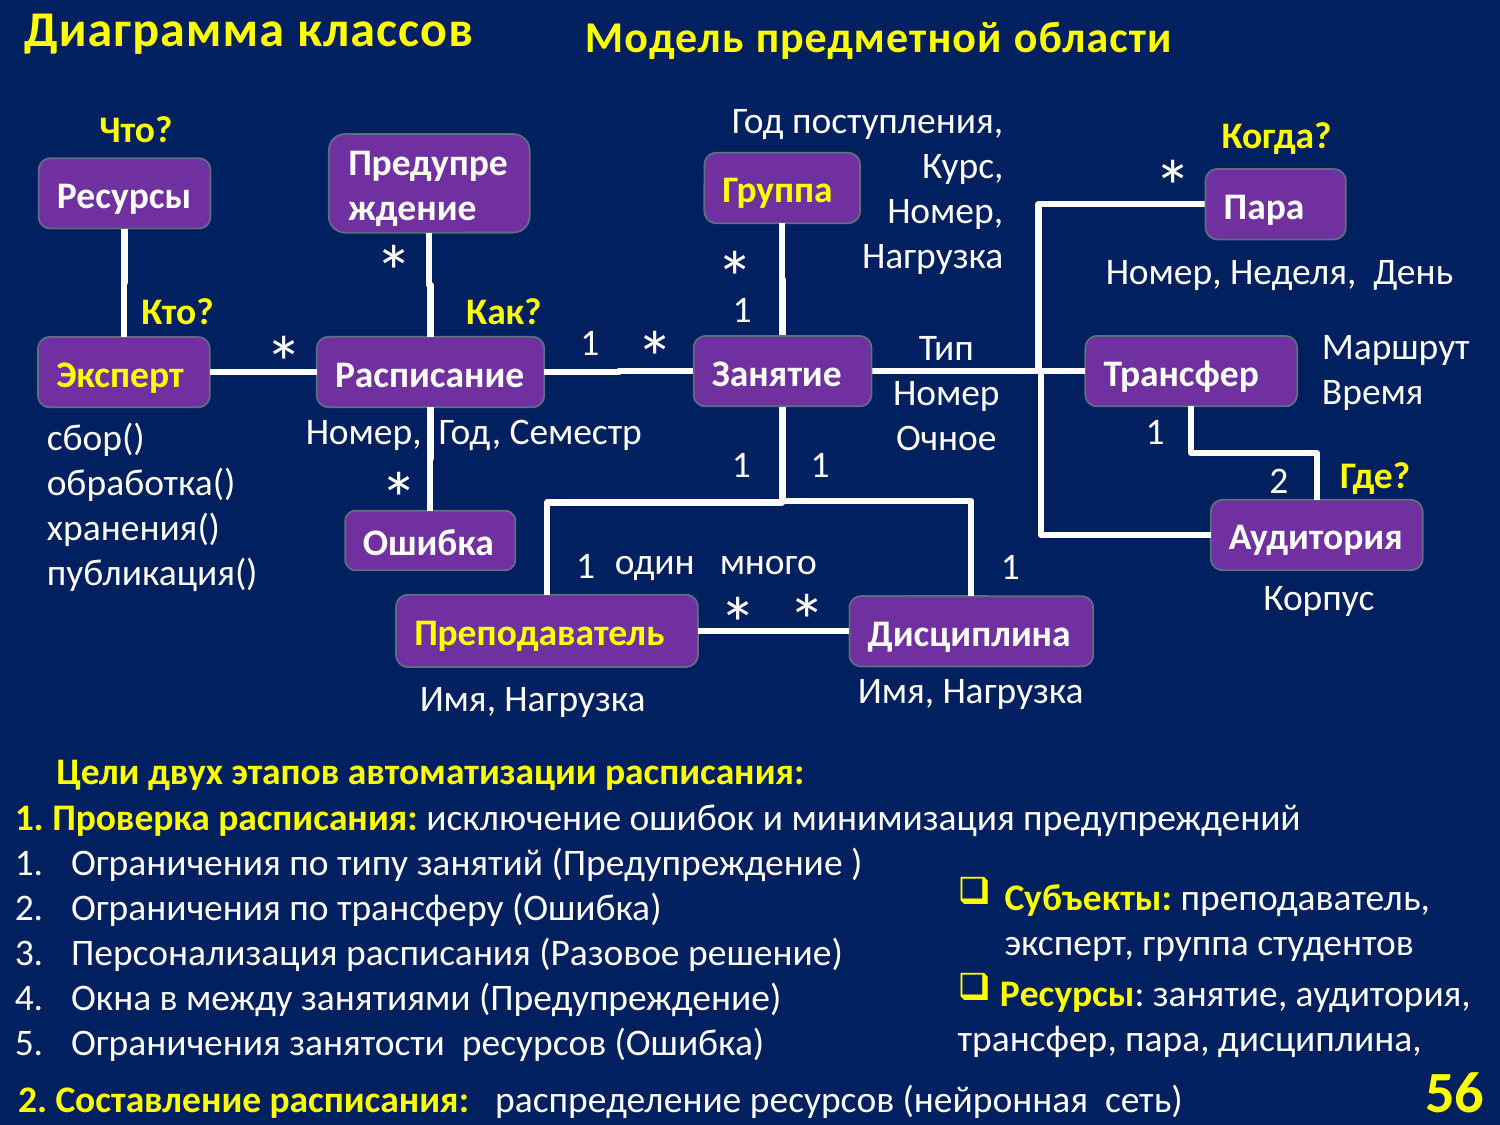

# Диаграмма классов
Модель предметной области

Год поступления,
Курс,
Номер,
Нагрузка
   Что?
   Когда?
*
Предупреждение
Группа
Ресурсы
Пара
*
*
Номер, Неделя,  День
1
   Кто?
   Как?
*
*
1
Маршрут
Время
Тип
Номер
Очное
Занятие
Трансфер
Расписание
Эксперт
Номер,  Год, Семестр
1
сбор() обработка() хранения() публикация()
1
1
*
   Где?
2
Аудитория
Ошибка
   один
   много
1
1
*
Корпус
*
Преподаватель
Дисциплина
Имя, Нагрузка
Имя, Нагрузка
Цели двух этапов автоматизации расписания:
1. Проверка расписания: исключение ошибок и минимизация предупреждений
Ограничения по типу занятий (Предупреждение )
Ограничения по трансферу (Ошибка)
Персонализация расписания (Разовое решение)
Окна в между занятиями (Предупреждение)
Ограничения занятости  ресурсов (Ошибка)
Субъекты: преподаватель, эксперт, группа студентов
 Ресурсы: занятие, аудитория, трансфер, пара, дисциплина,
56
2. Составление расписания:   распределение ресурсов (нейронная  сеть)